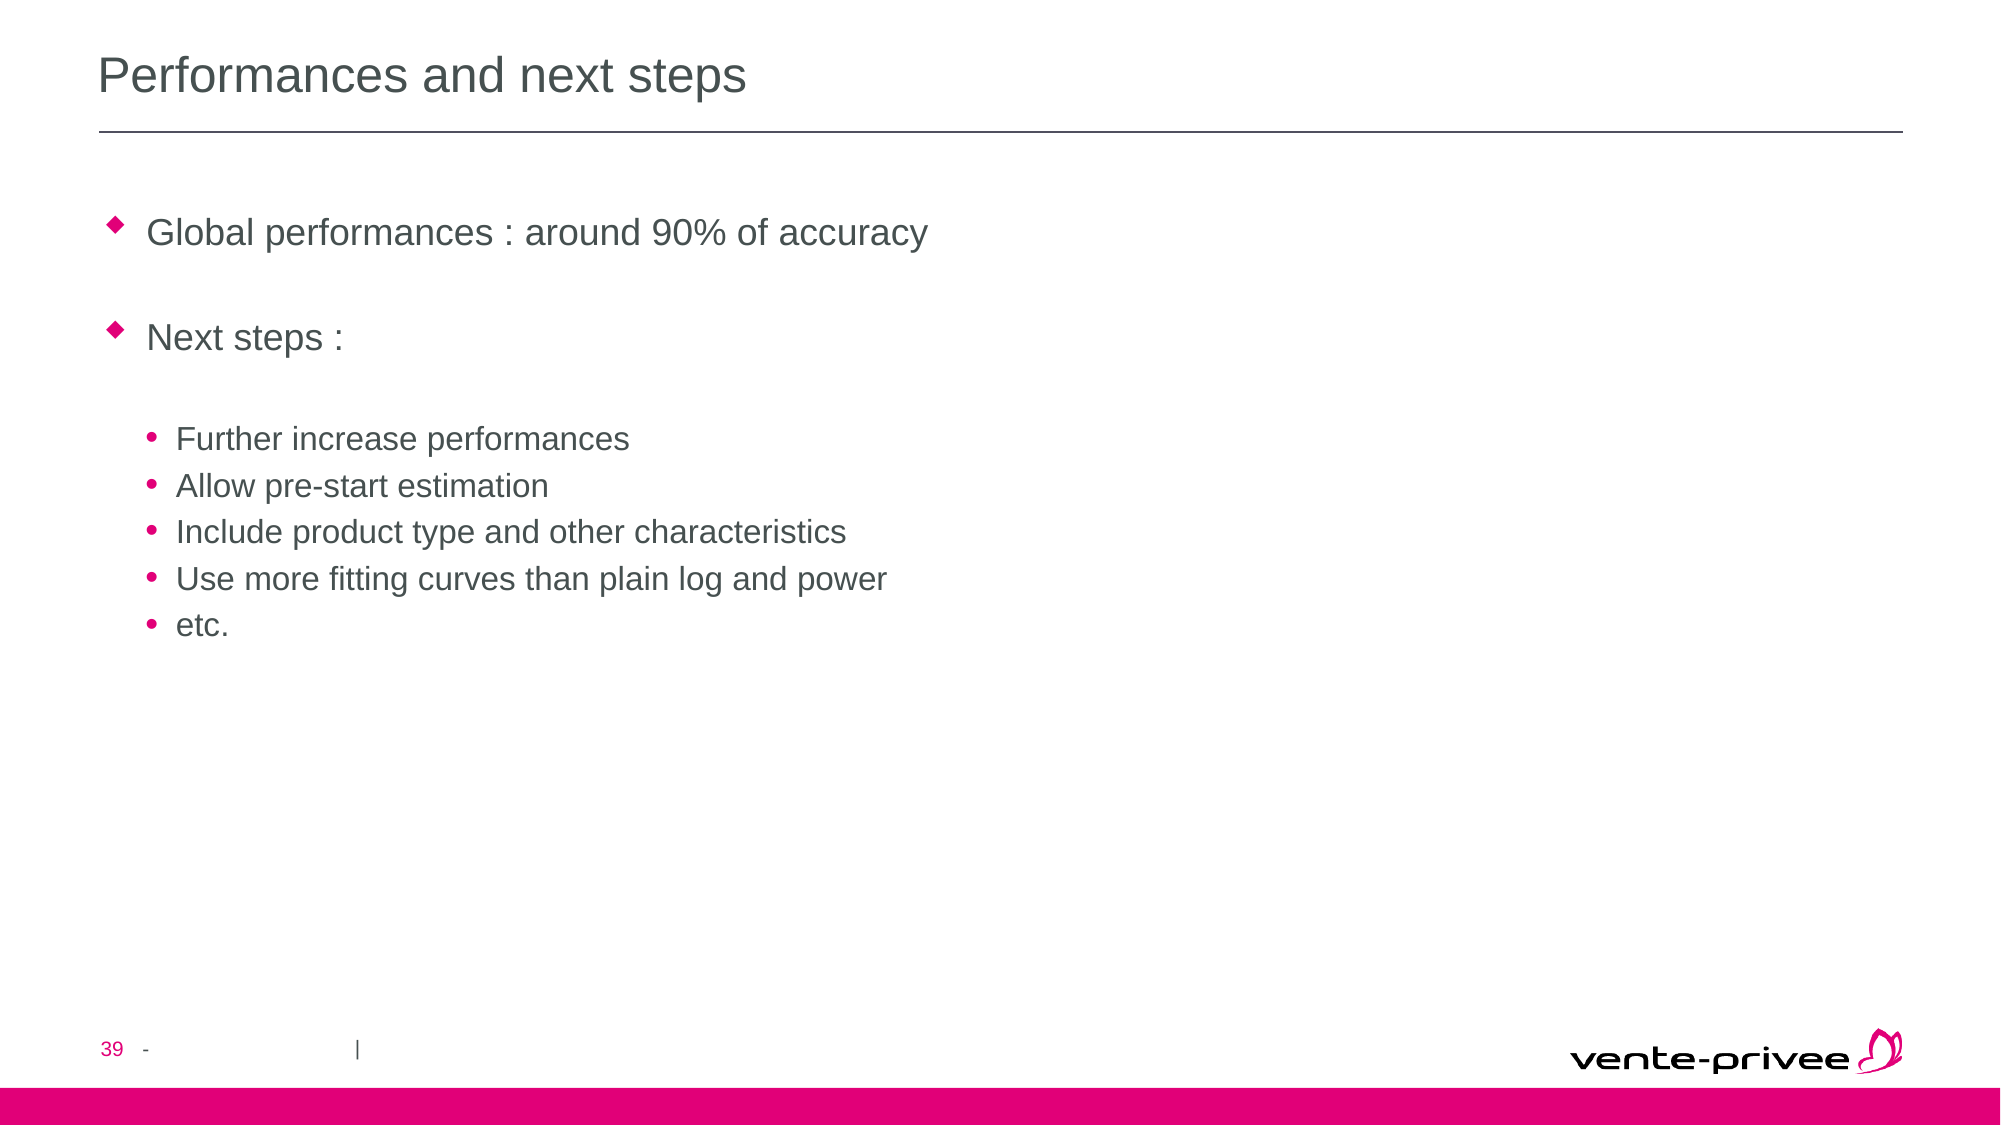

# Performances and next steps
Global performances : around 90% of accuracy

Next steps :

Further increase performances
Allow pre-start estimation
Include product type and other characteristics
Use more fitting curves than plain log and power
etc.
39